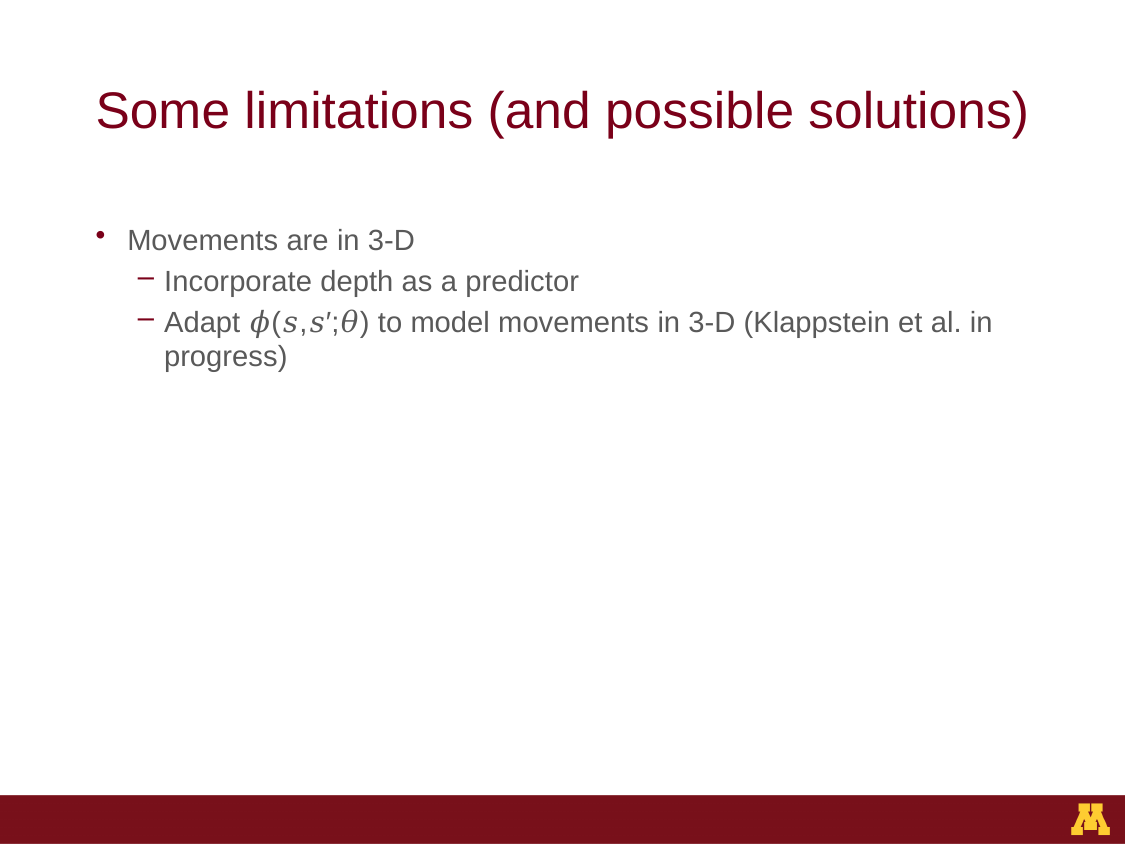

# Some limitations (and possible solutions)
Movements are in 3-D
Incorporate depth as a predictor
Adapt 𝜙(𝑠,𝑠′;𝜃) to model movements in 3-D (Klappstein et al. in progress)